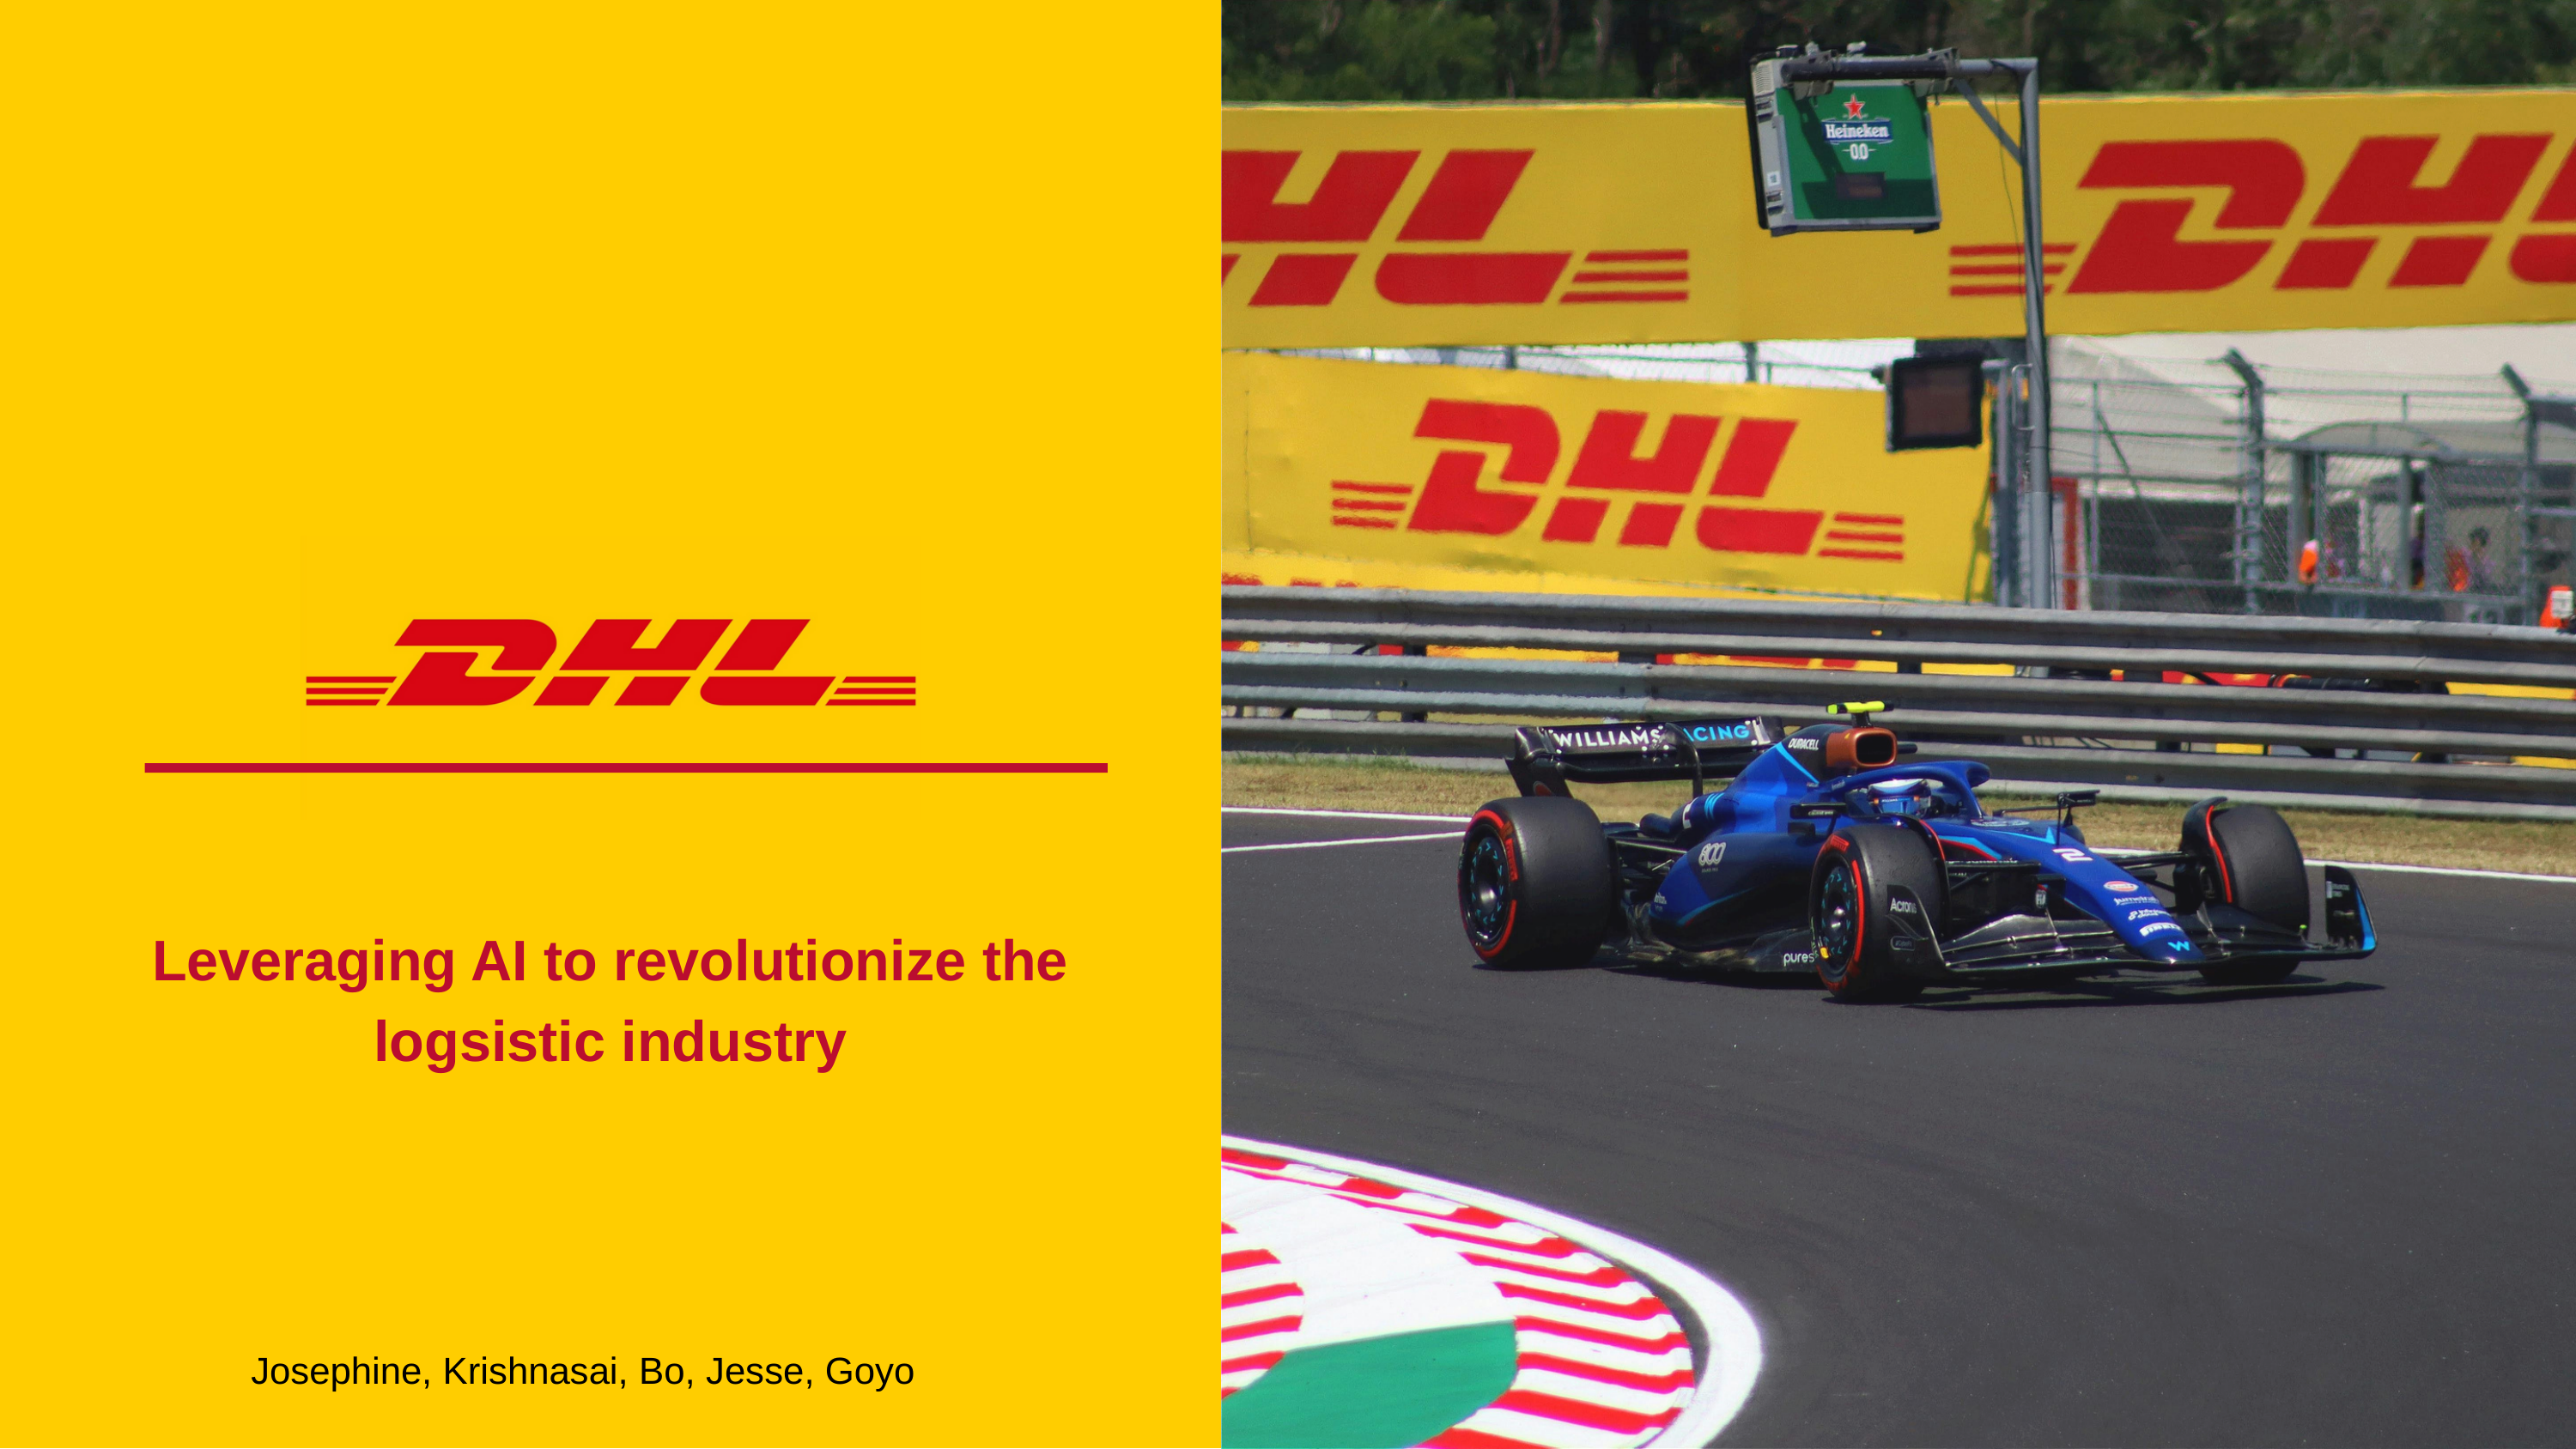

Leveraging AI to revolutionize the logsistic industry
Josephine, Krishnasai, Bo, Jesse, Goyo